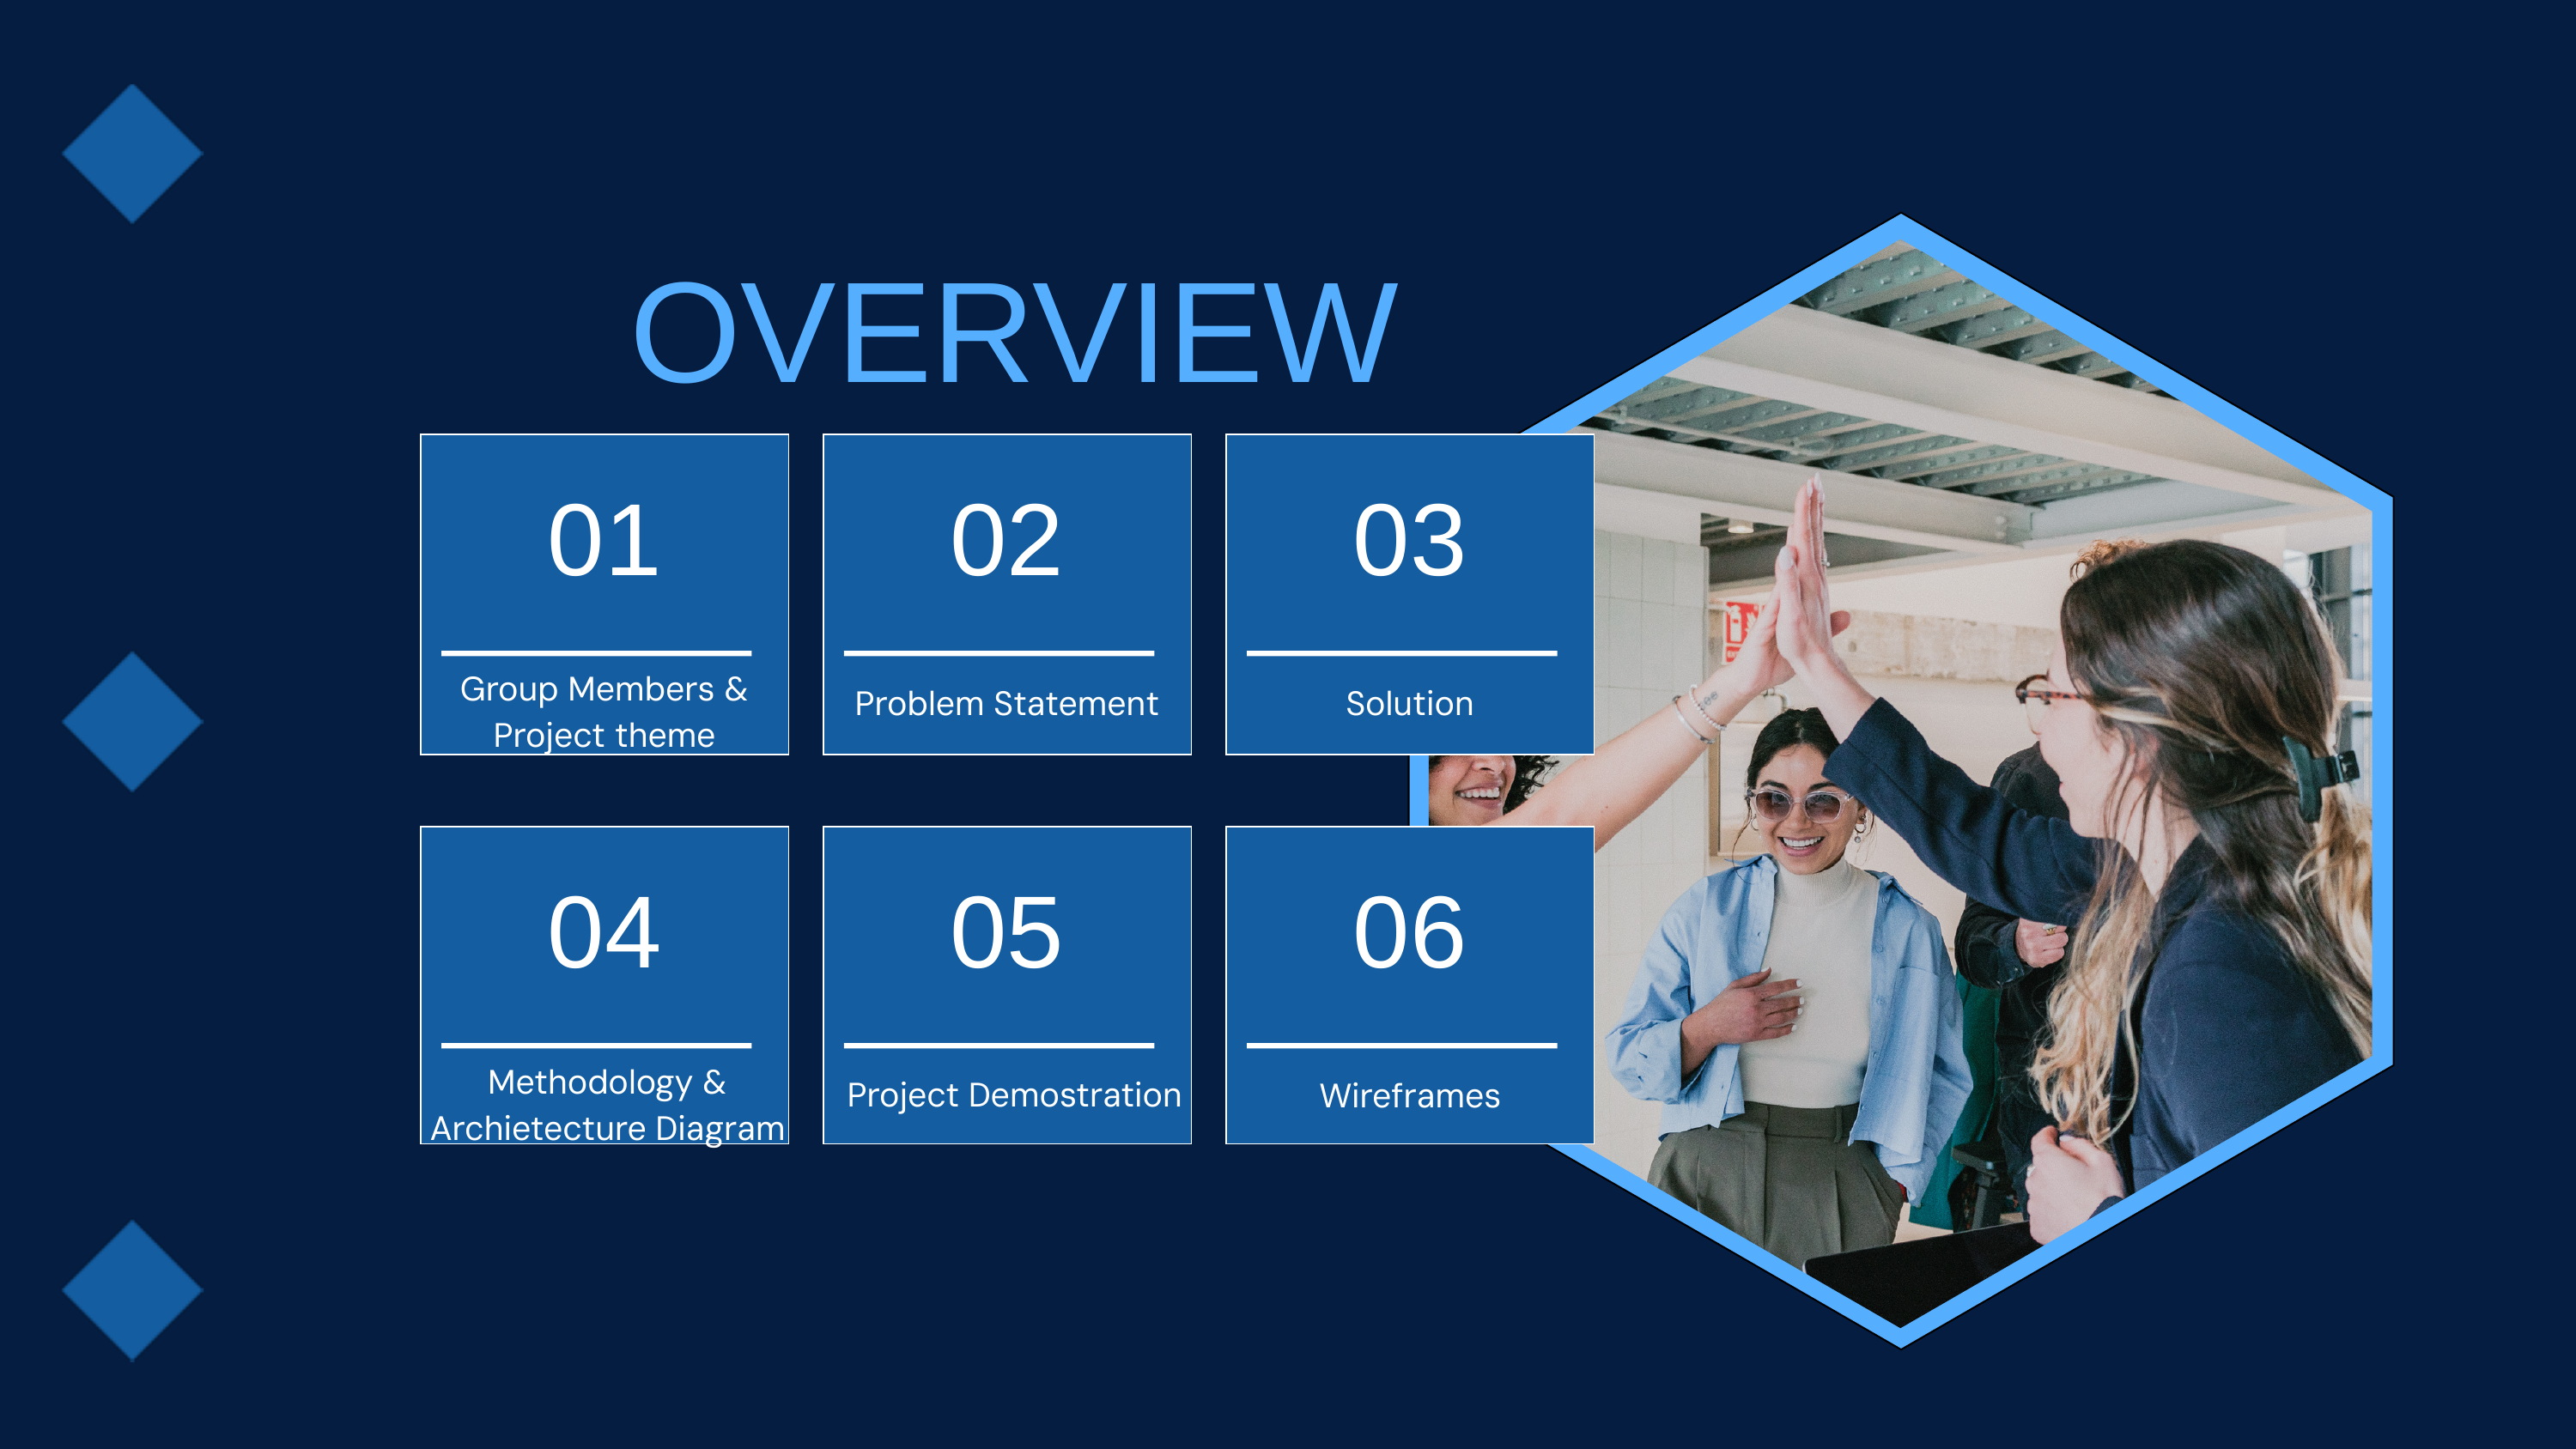

OVERVIEW

01
02
03

Group Members &
Project theme
Problem Statement
Solution

04
05
06

Methodology &
Archietecture Diagram

Project Demostration
Wireframes